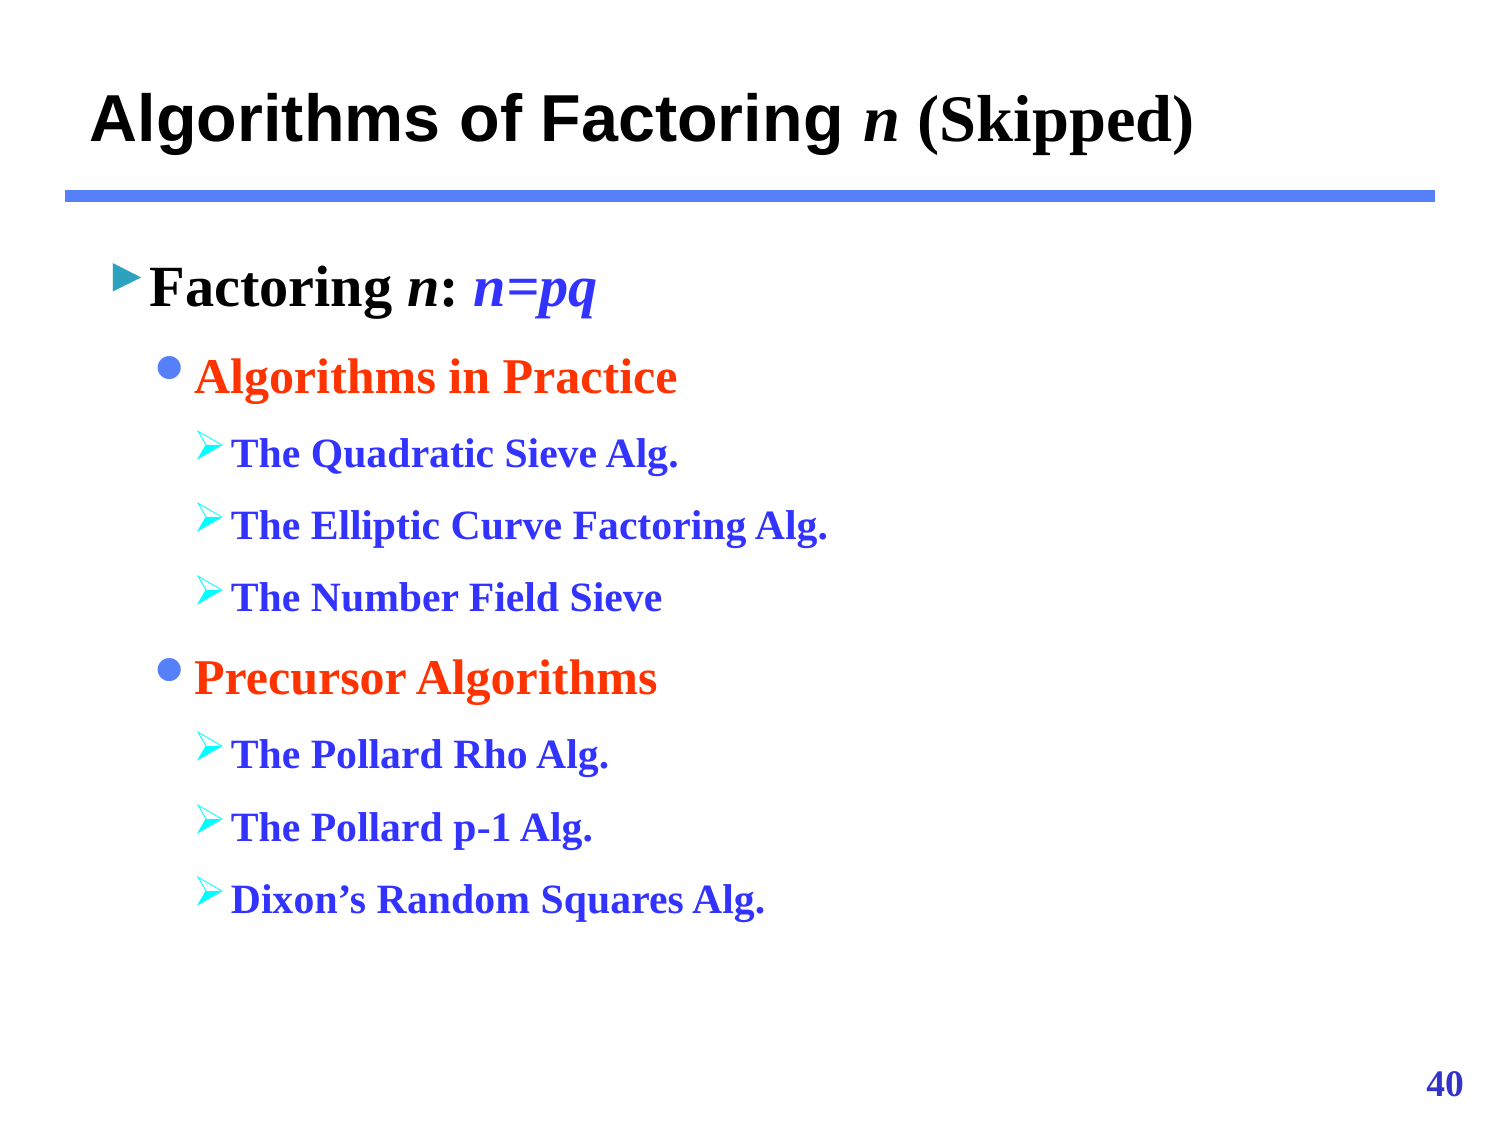

# Algorithms of Factoring n (Skipped)
Factoring n: n=pq
Algorithms in Practice
The Quadratic Sieve Alg.
The Elliptic Curve Factoring Alg.
The Number Field Sieve
Precursor Algorithms
The Pollard Rho Alg.
The Pollard p-1 Alg.
Dixon’s Random Squares Alg.
40